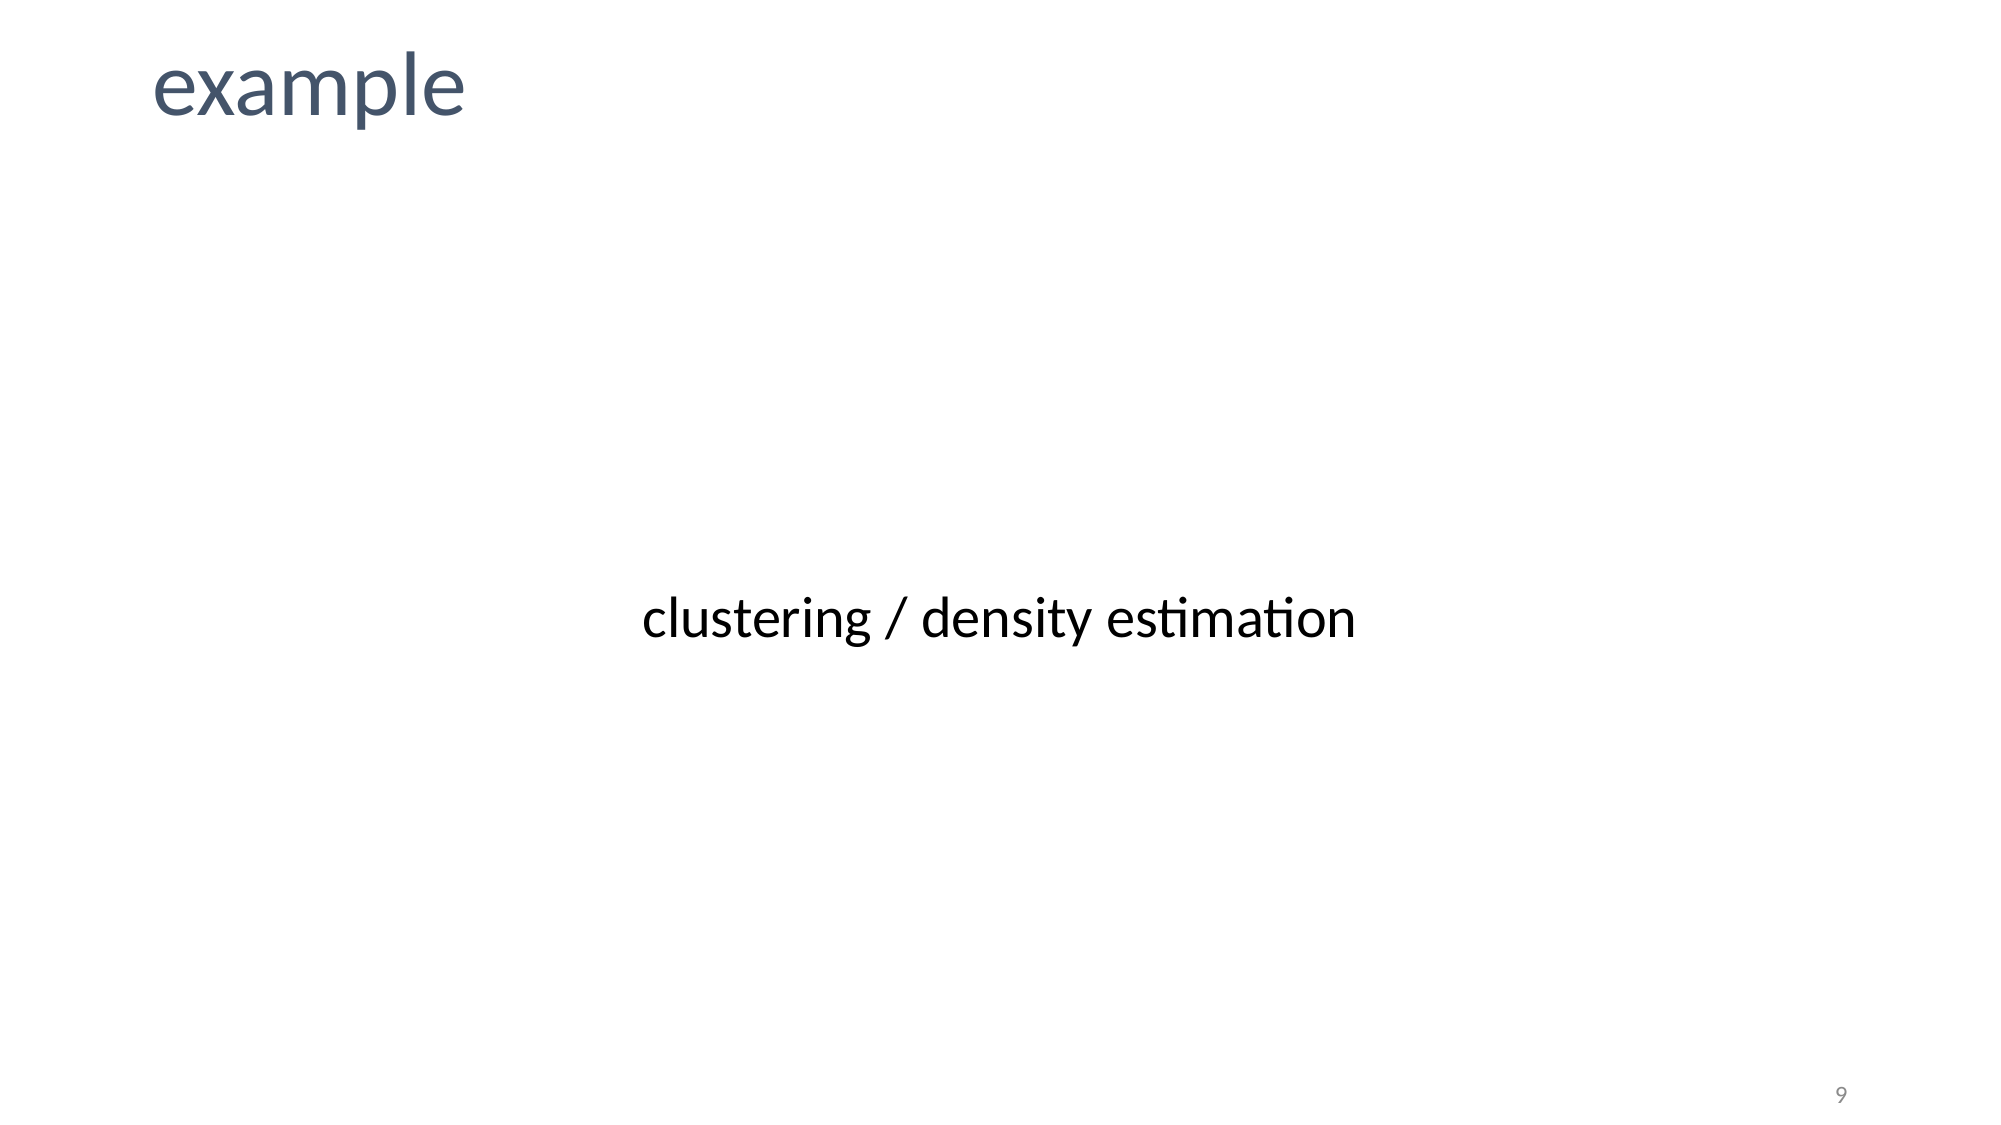

# example
clustering / density estimation
9